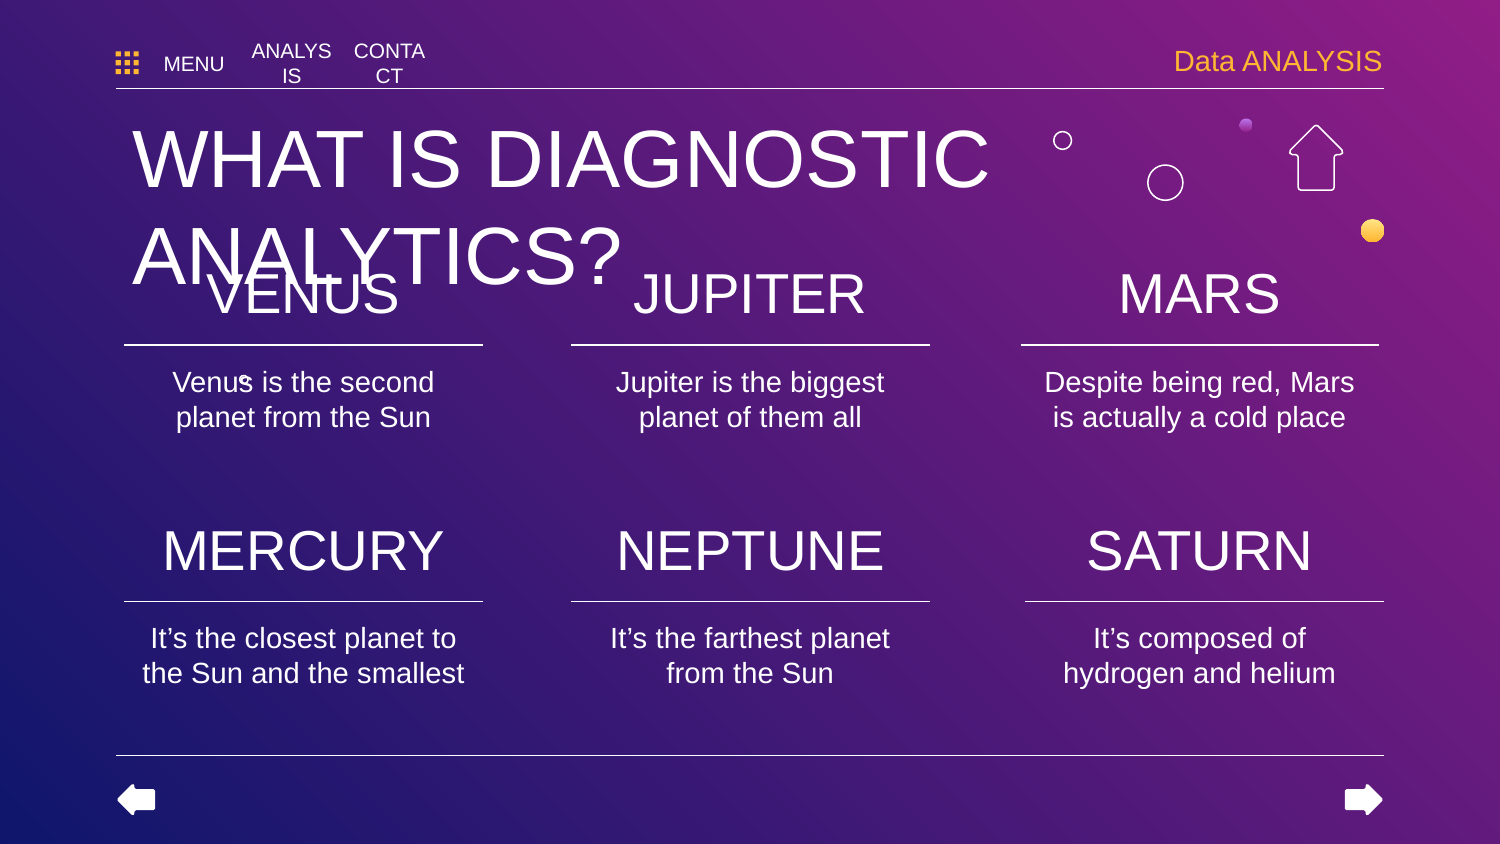

Data ANALYSIS
MENU
ANALYSIS
CONTACT

WHAT IS DIAGNOSTIC ANALYTICS?

VENUS
JUPITER
MARS
Despite being red, Mars is actually a cold place
Venus is the second planet from the Sun
Jupiter is the biggest planet of them all

# MERCURY
NEPTUNE
SATURN
It’s the closest planet to the Sun and the smallest
It’s the farthest planet from the Sun
It’s composed of hydrogen and helium